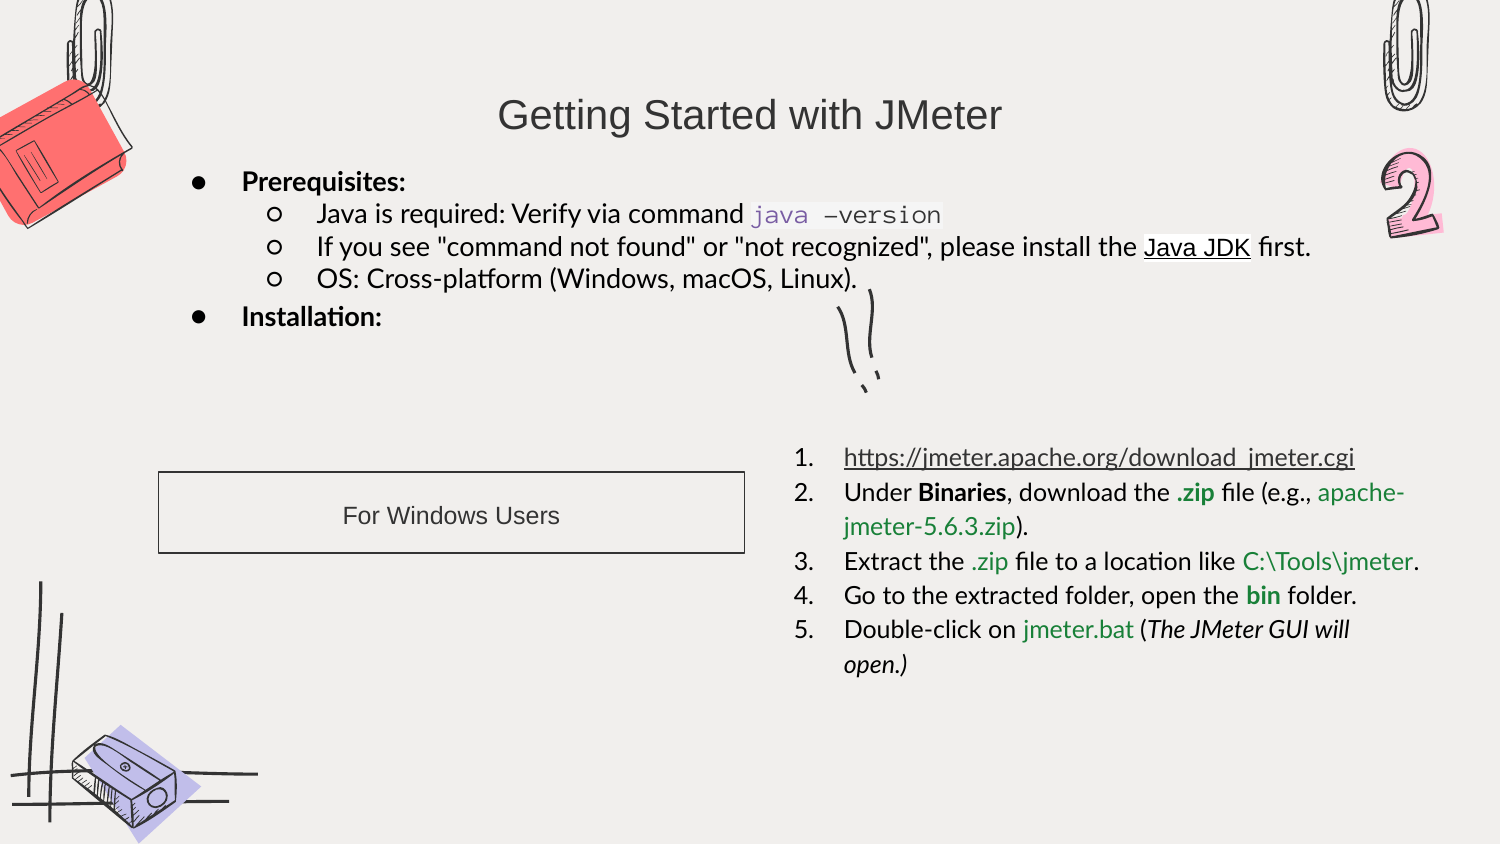

# Getting Started with JMeter
Prerequisites:
Java is required: Verify via command java -version
If you see "command not found" or "not recognized", please install the Java JDK first.
OS: Cross-platform (Windows, macOS, Linux).
Installation:

https://jmeter.apache.org/download_jmeter.cgi
Under Binaries, download the .zip file (e.g., apache-jmeter-5.6.3.zip).
Extract the .zip file to a location like C:\Tools\jmeter.
Go to the extracted folder, open the bin folder.
Double-click on jmeter.bat (The JMeter GUI will open.)
For Windows Users